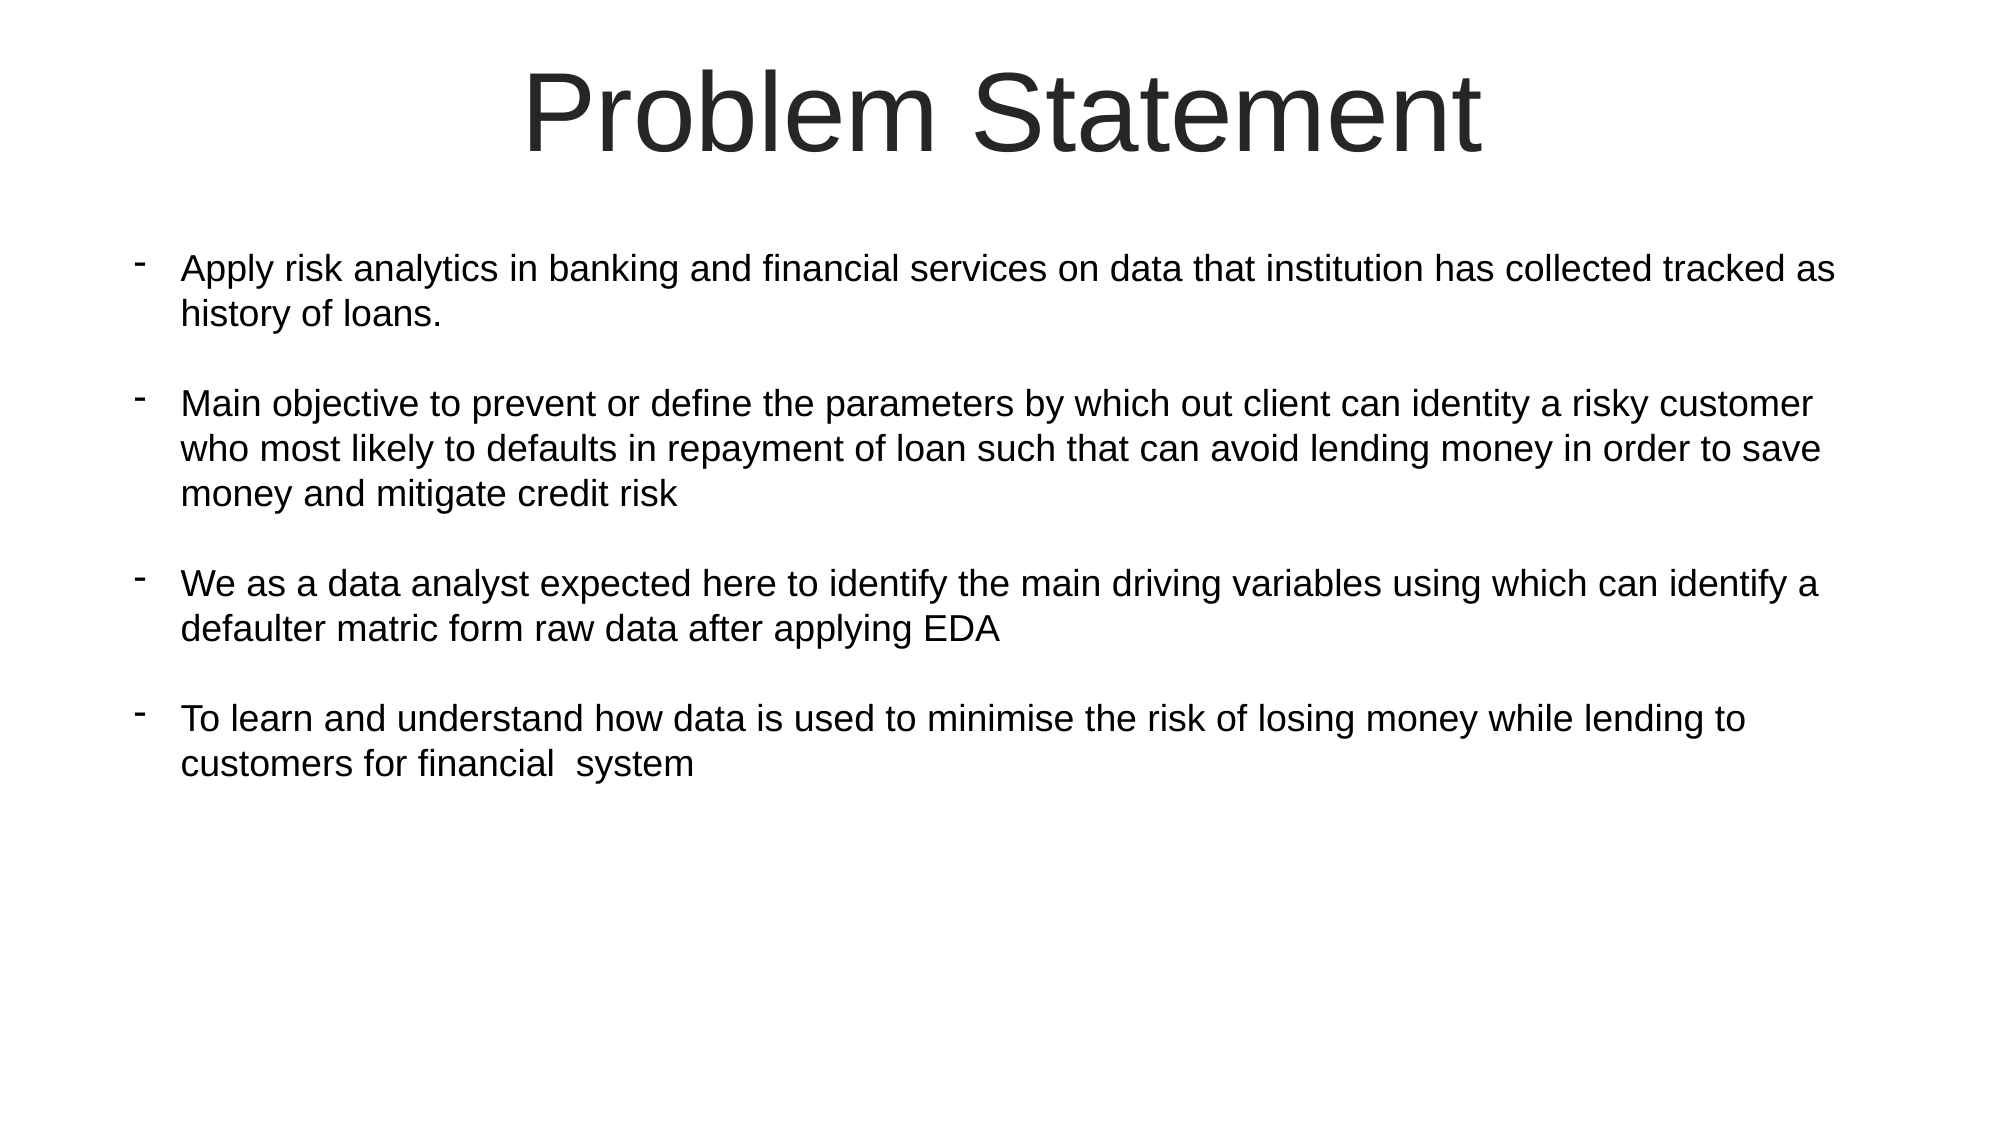

Problem Statement
Apply risk analytics in banking and financial services on data that institution has collected tracked as history of loans.

Main objective to prevent or define the parameters by which out client can identity a risky customer who most likely to defaults in repayment of loan such that can avoid lending money in order to save money and mitigate credit risk

We as a data analyst expected here to identify the main driving variables using which can identify a defaulter matric form raw data after applying EDA

To learn and understand how data is used to minimise the risk of losing money while lending to customers for financial  system

01